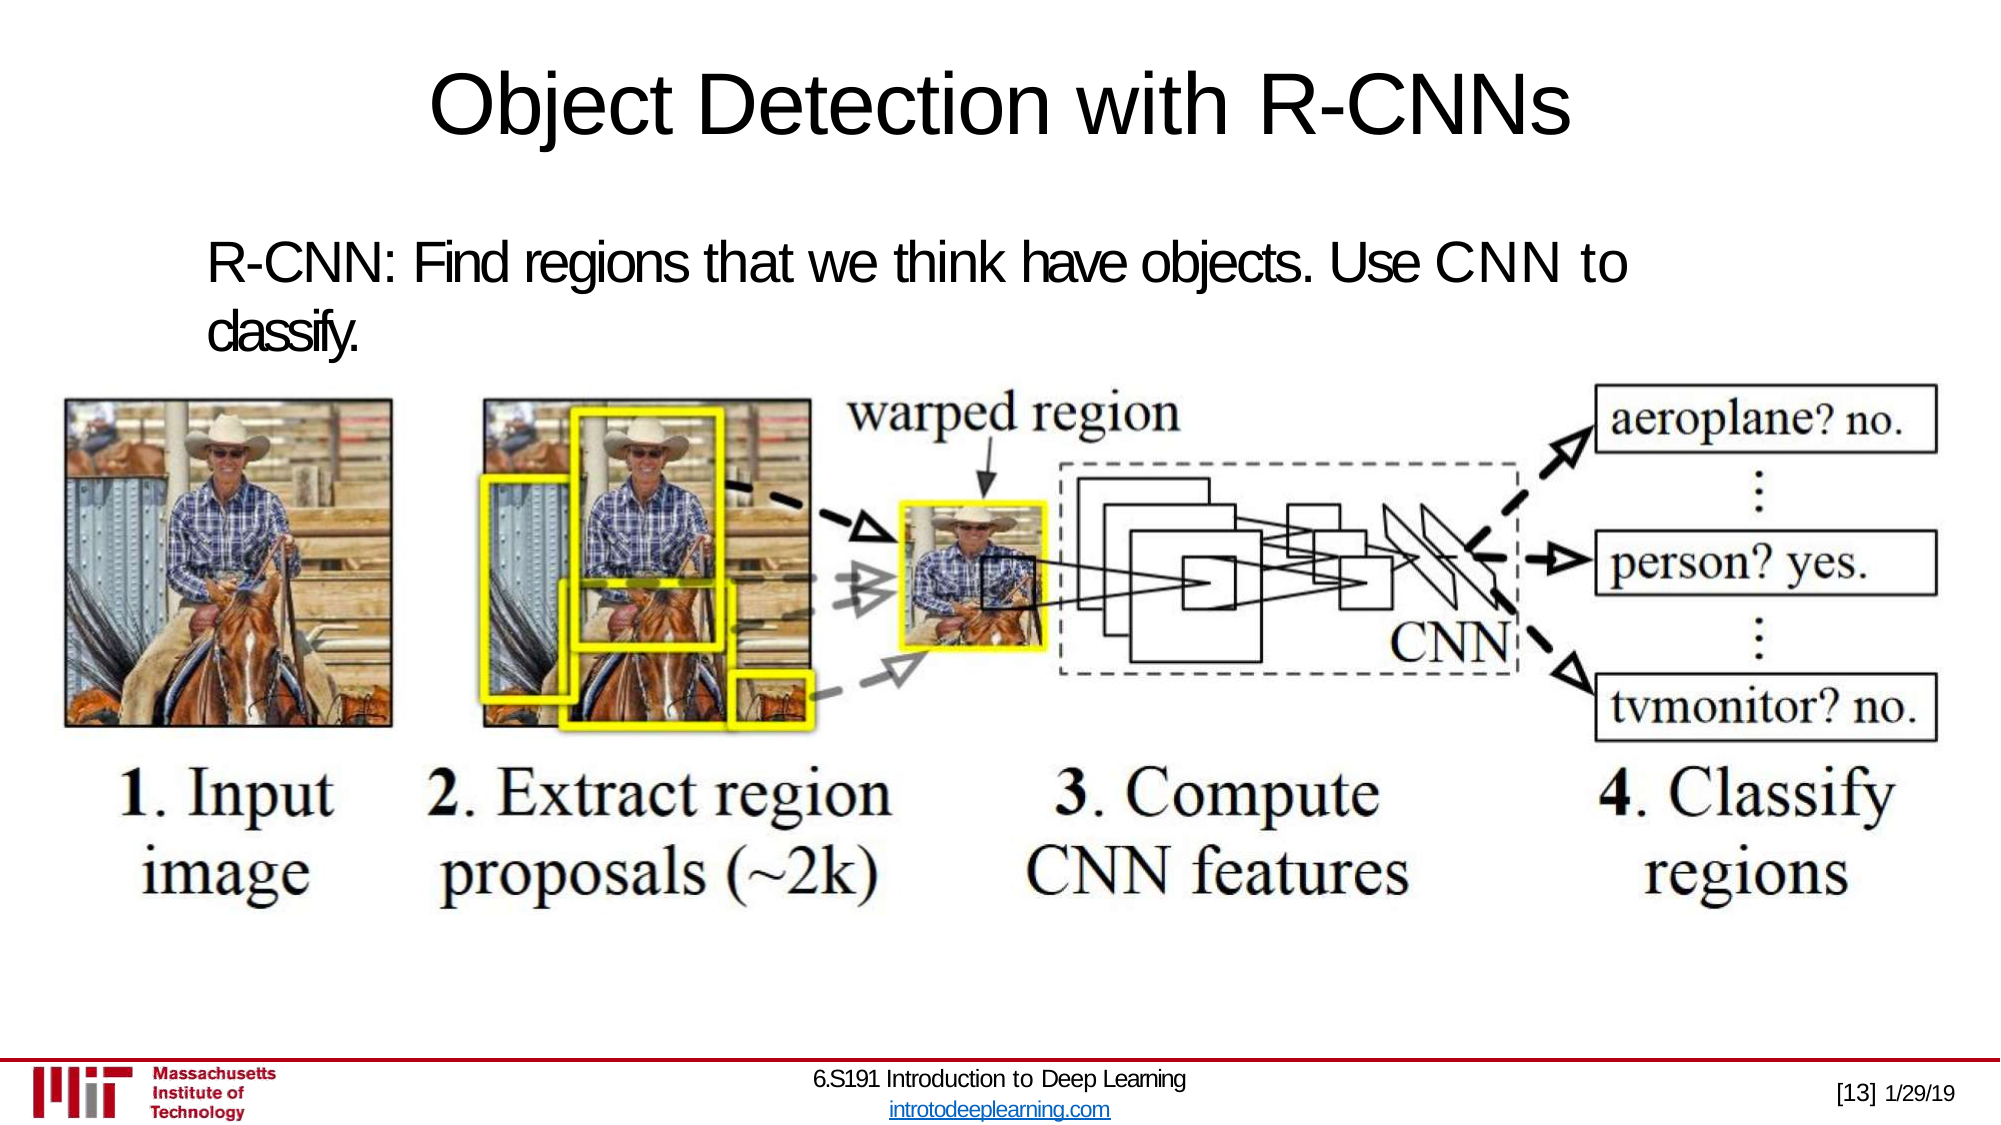

Object Detection with R-CNNs
R-CNN: Find regions that we think have objects. Use CNN to classify.

6.S191 Introduction to Deep Learning
introtodeeplearning.com
[13] 1/29/19